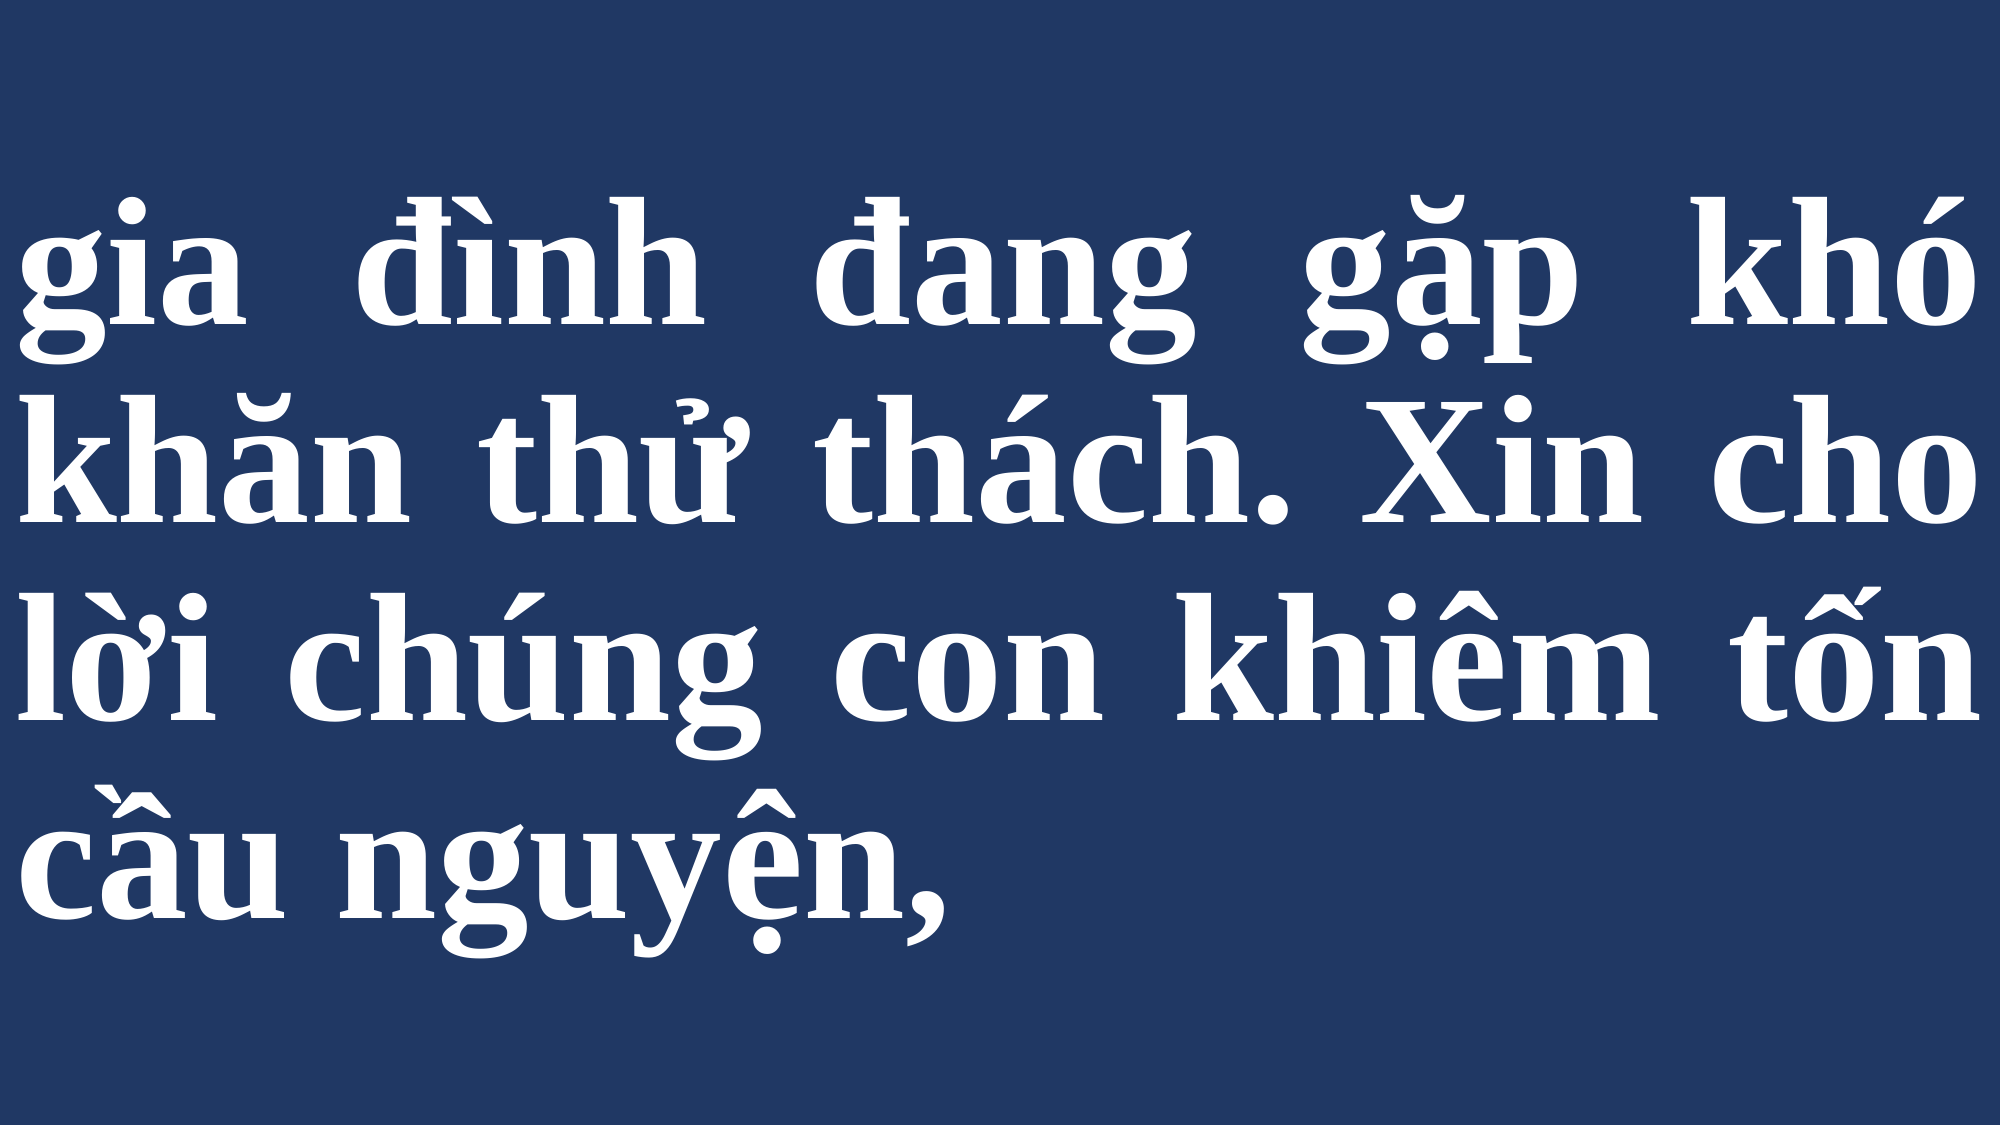

# gia đình đang gặp khó khăn thử thách. Xin cho lời chúng con khiêm tốn cầu nguyện,